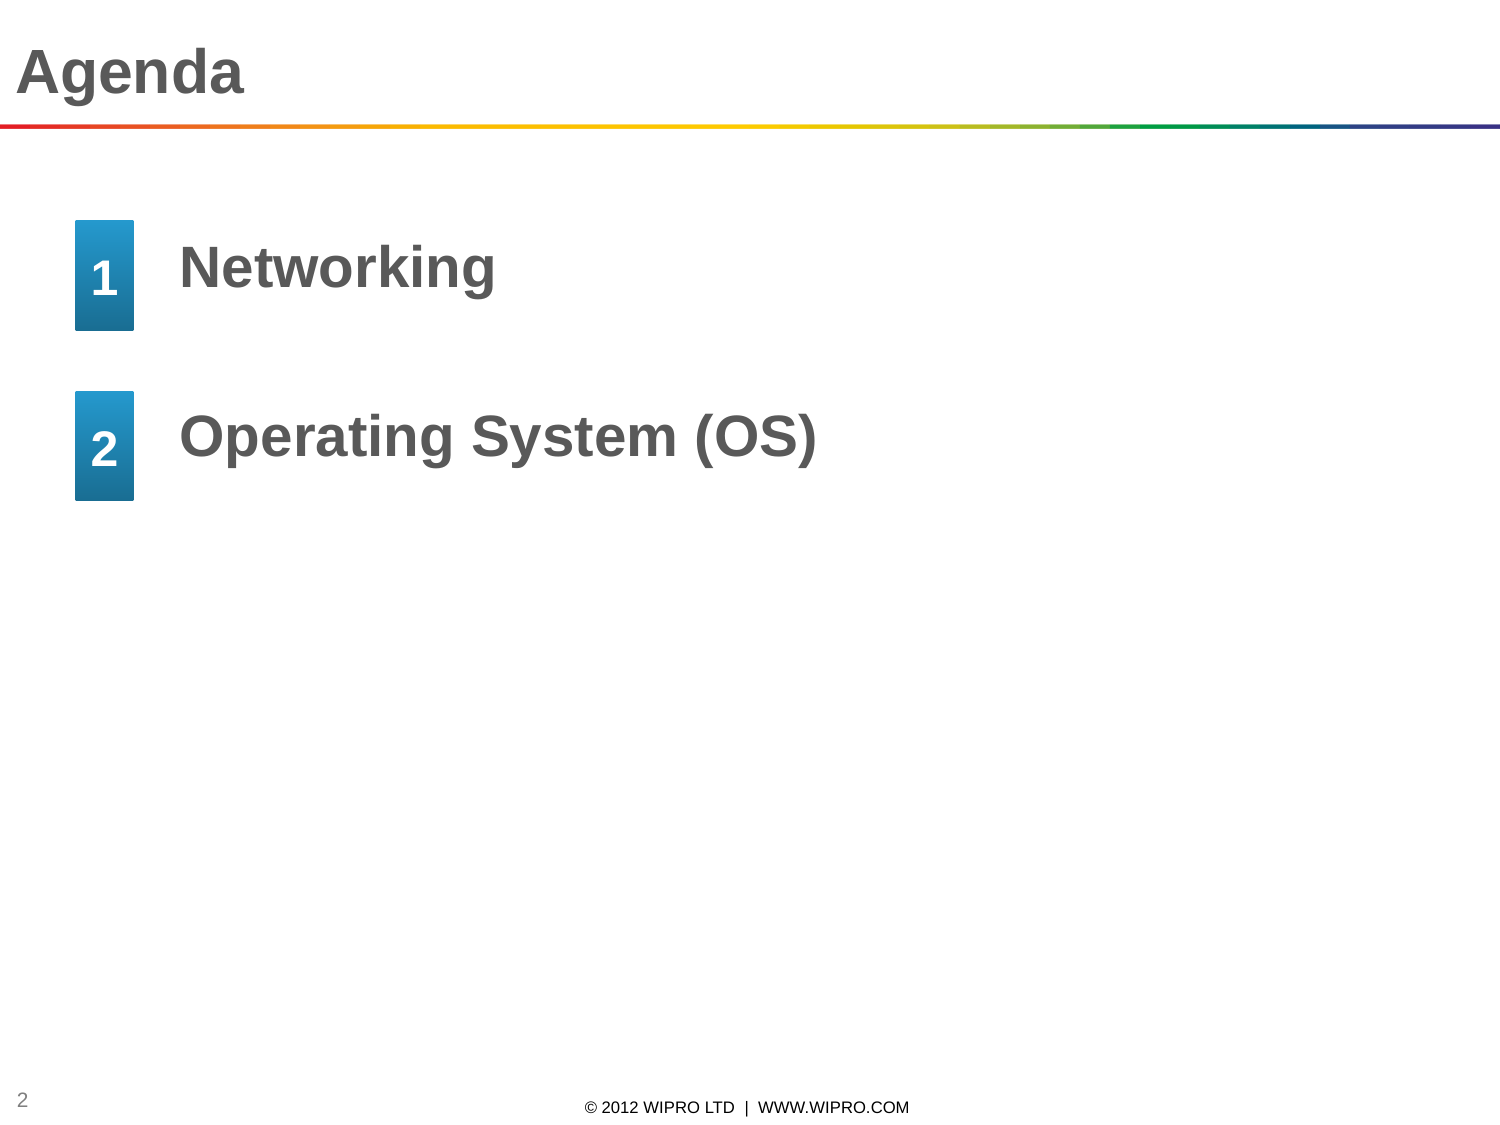

# Agenda
1
Networking

Operating System (OS)

2